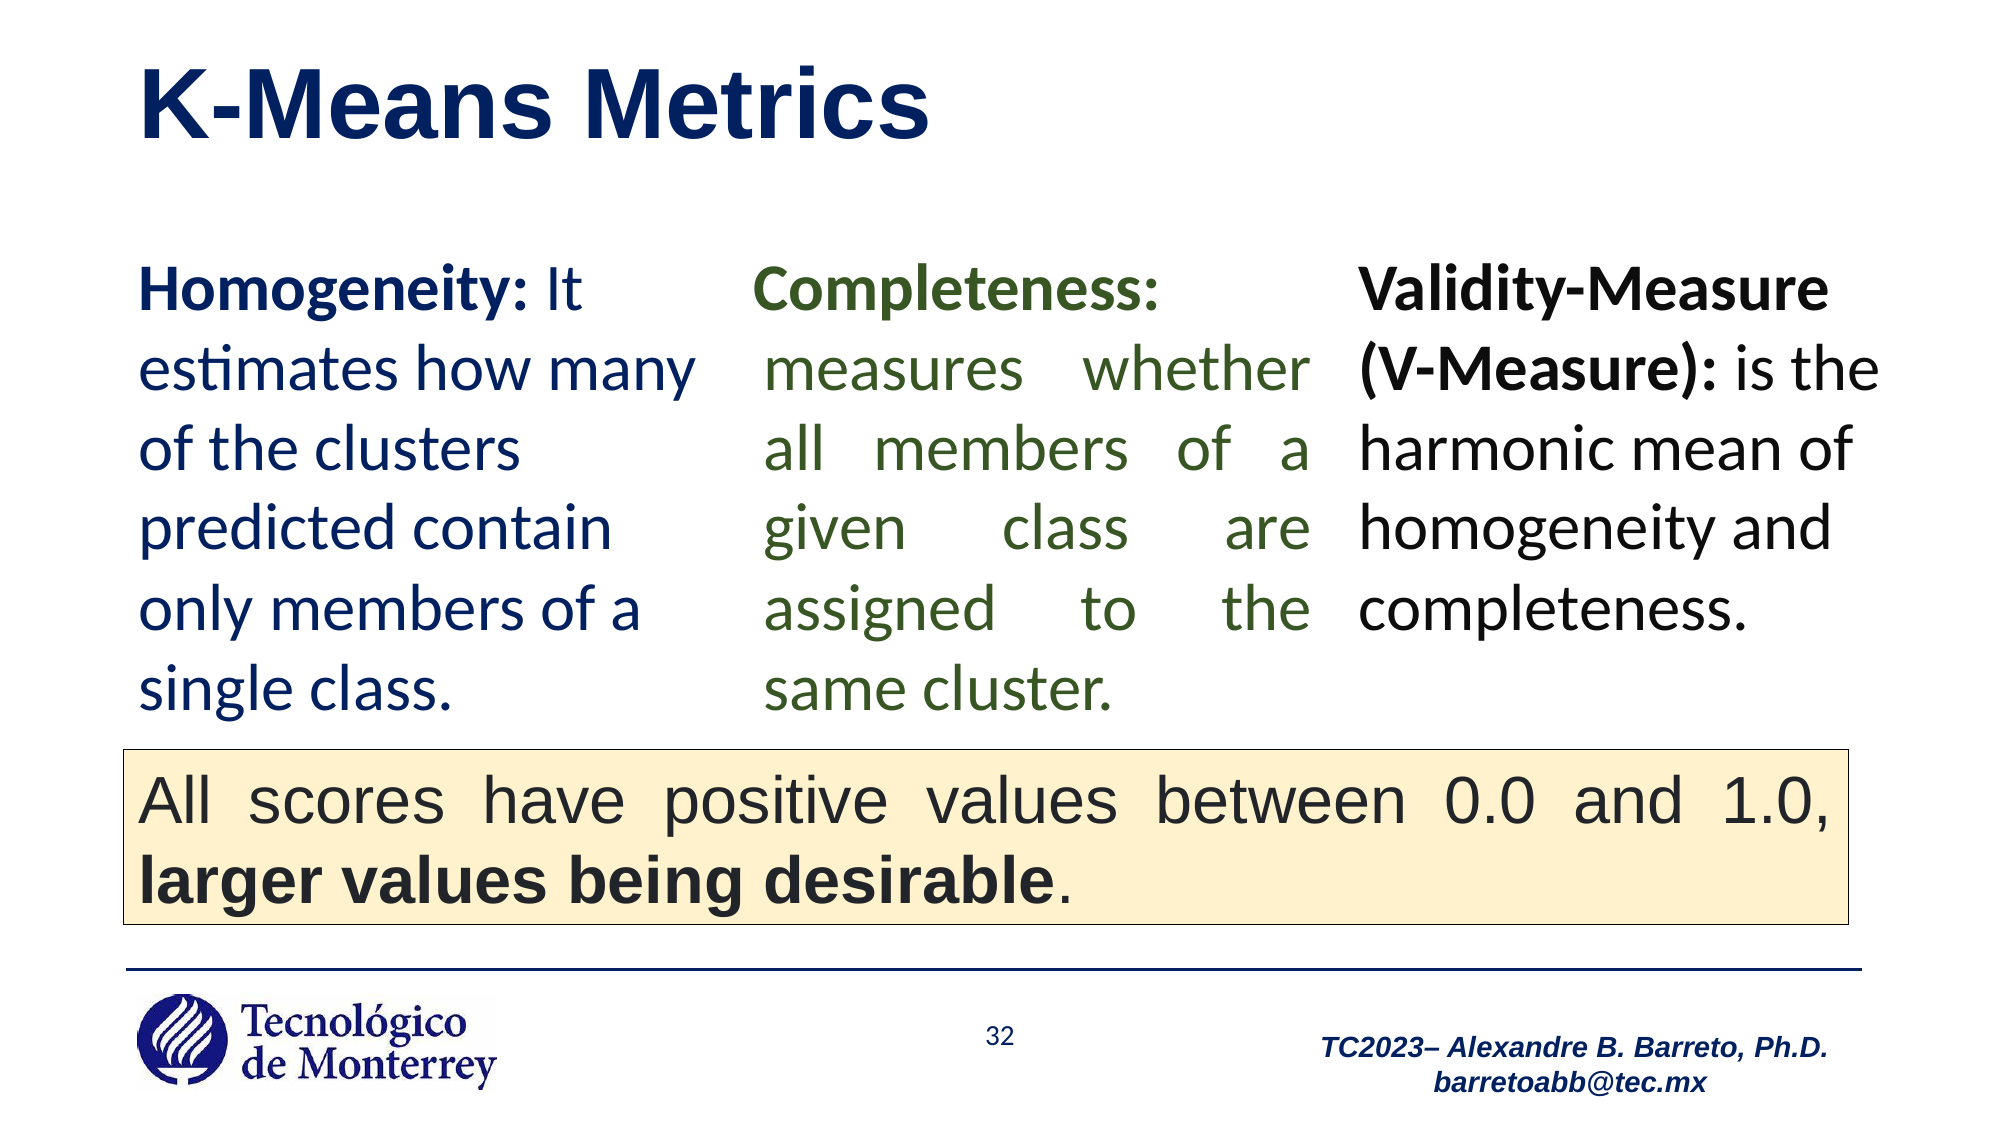

# K-Means Metrics
Homogeneity: It estimates how many of the clusters predicted contain only members of a single class.

Completeness: measures whether all members of a given class are assigned to the same cluster.

Validity-Measure (V-Measure): is the harmonic mean of homogeneity and completeness.

All scores have positive values between 0.0 and 1.0, larger values being desirable.